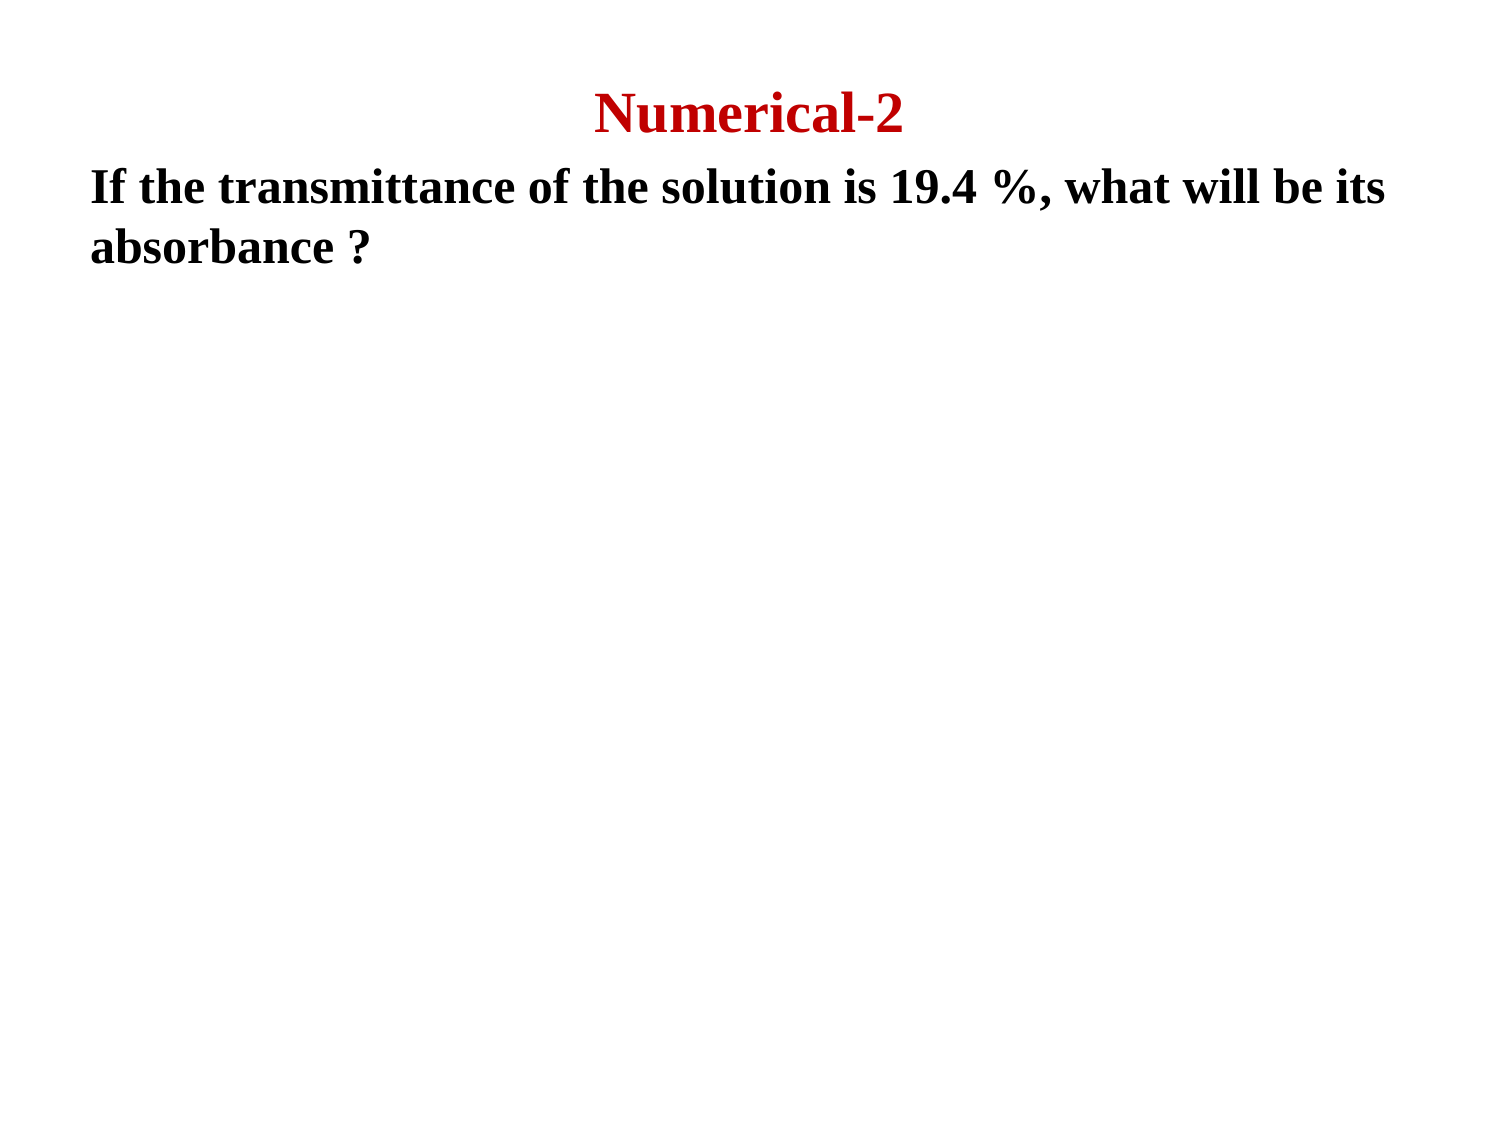

Numerical-2
If the transmittance of the solution is 19.4 %, what will be its absorbance ?